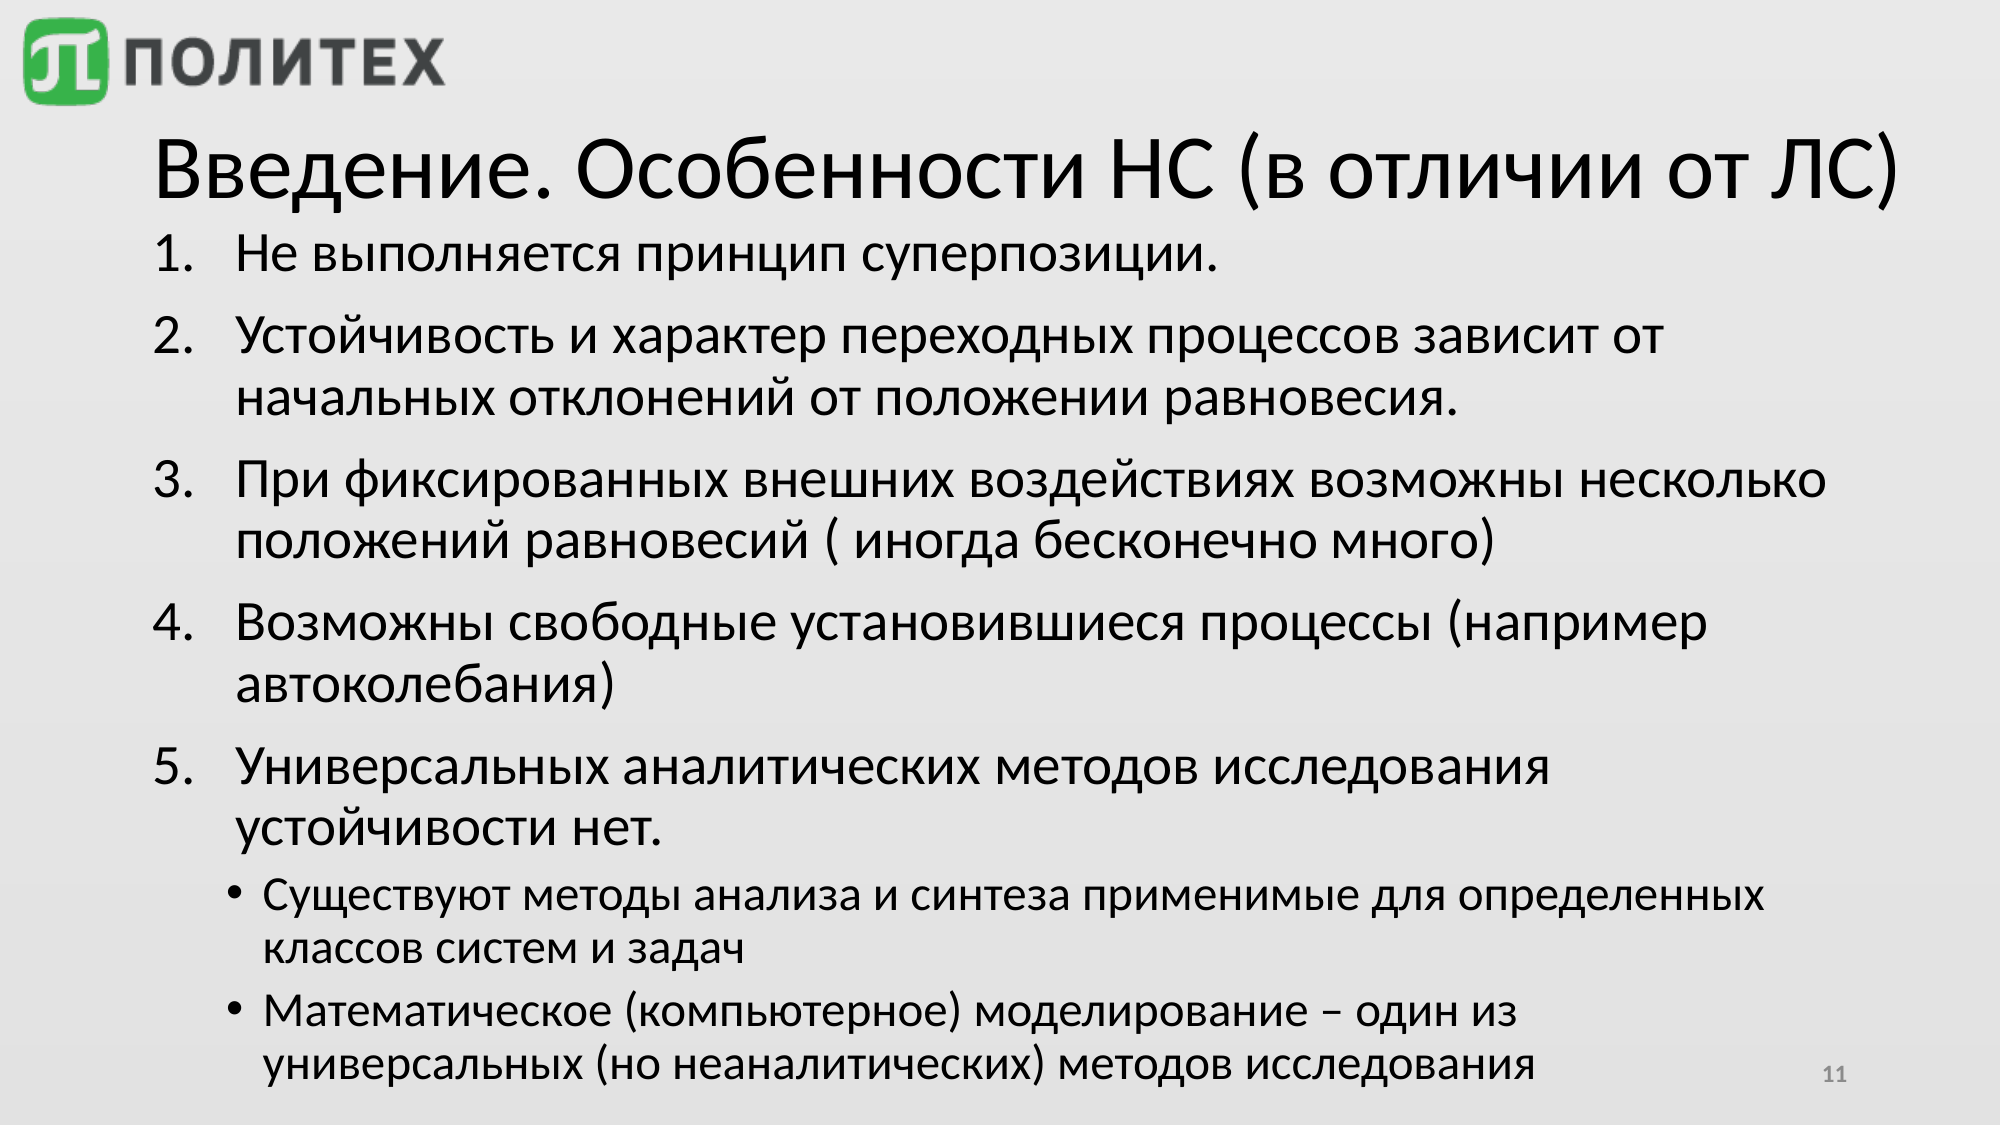

# Введение. Особенности НС (в отличии от ЛС)
Не выполняется принцип суперпозиции.
Устойчивость и характер переходных процессов зависит от начальных отклонений от положении равновесия.
При фиксированных внешних воздействиях возможны несколько положений равновесий ( иногда бесконечно много)
Возможны свободные установившиеся процессы (например автоколебания)
Универсальных аналитических методов исследования устойчивости нет.
Существуют методы анализа и синтеза применимые для определенных классов систем и задач
Математическое (компьютерное) моделирование – один из универсальных (но неаналитических) методов исследования

11